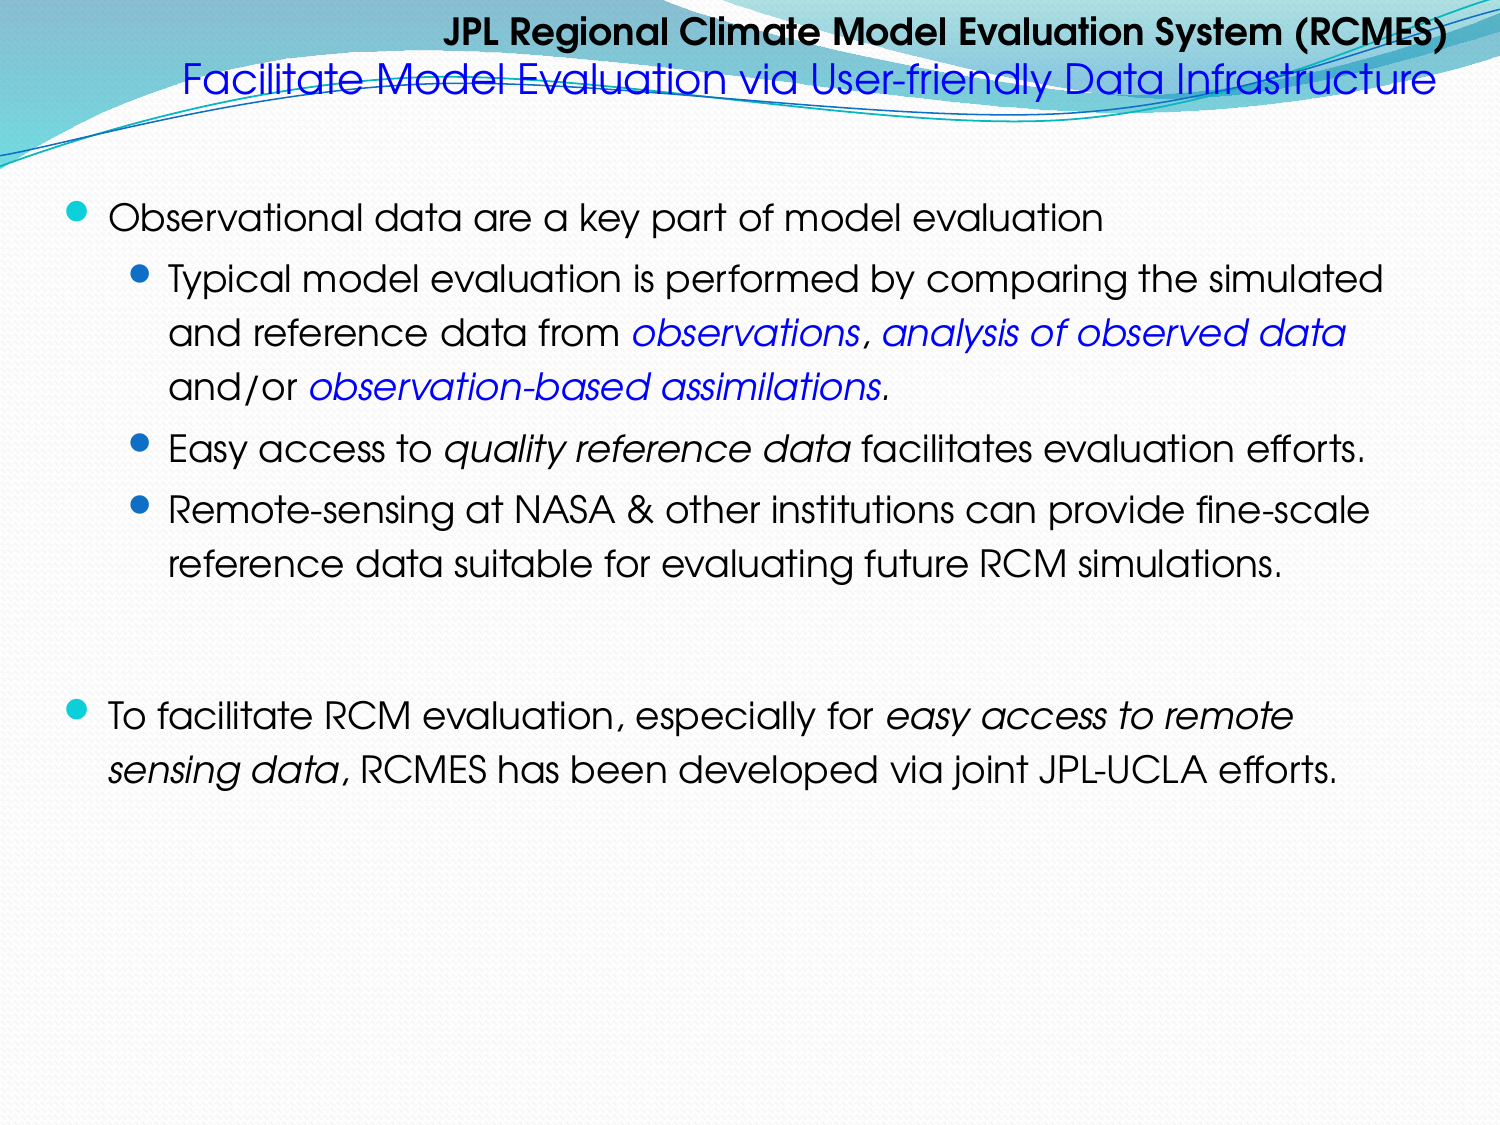

JPL Regional Climate Model Evaluation System (RCMES)
Facilitate Model Evaluation via User-friendly Data Infrastructure
Observational data are a key part of model evaluation
Typical model evaluation is performed by comparing the simulated and reference data from observations, analysis of observed data and/or observation-based assimilations.
Easy access to quality reference data facilitates evaluation efforts.
Remote-sensing at NASA & other institutions can provide fine-scale reference data suitable for evaluating future RCM simulations.

To facilitate RCM evaluation, especially for easy access to remote sensing data, RCMES has been developed via joint JPL-UCLA efforts.